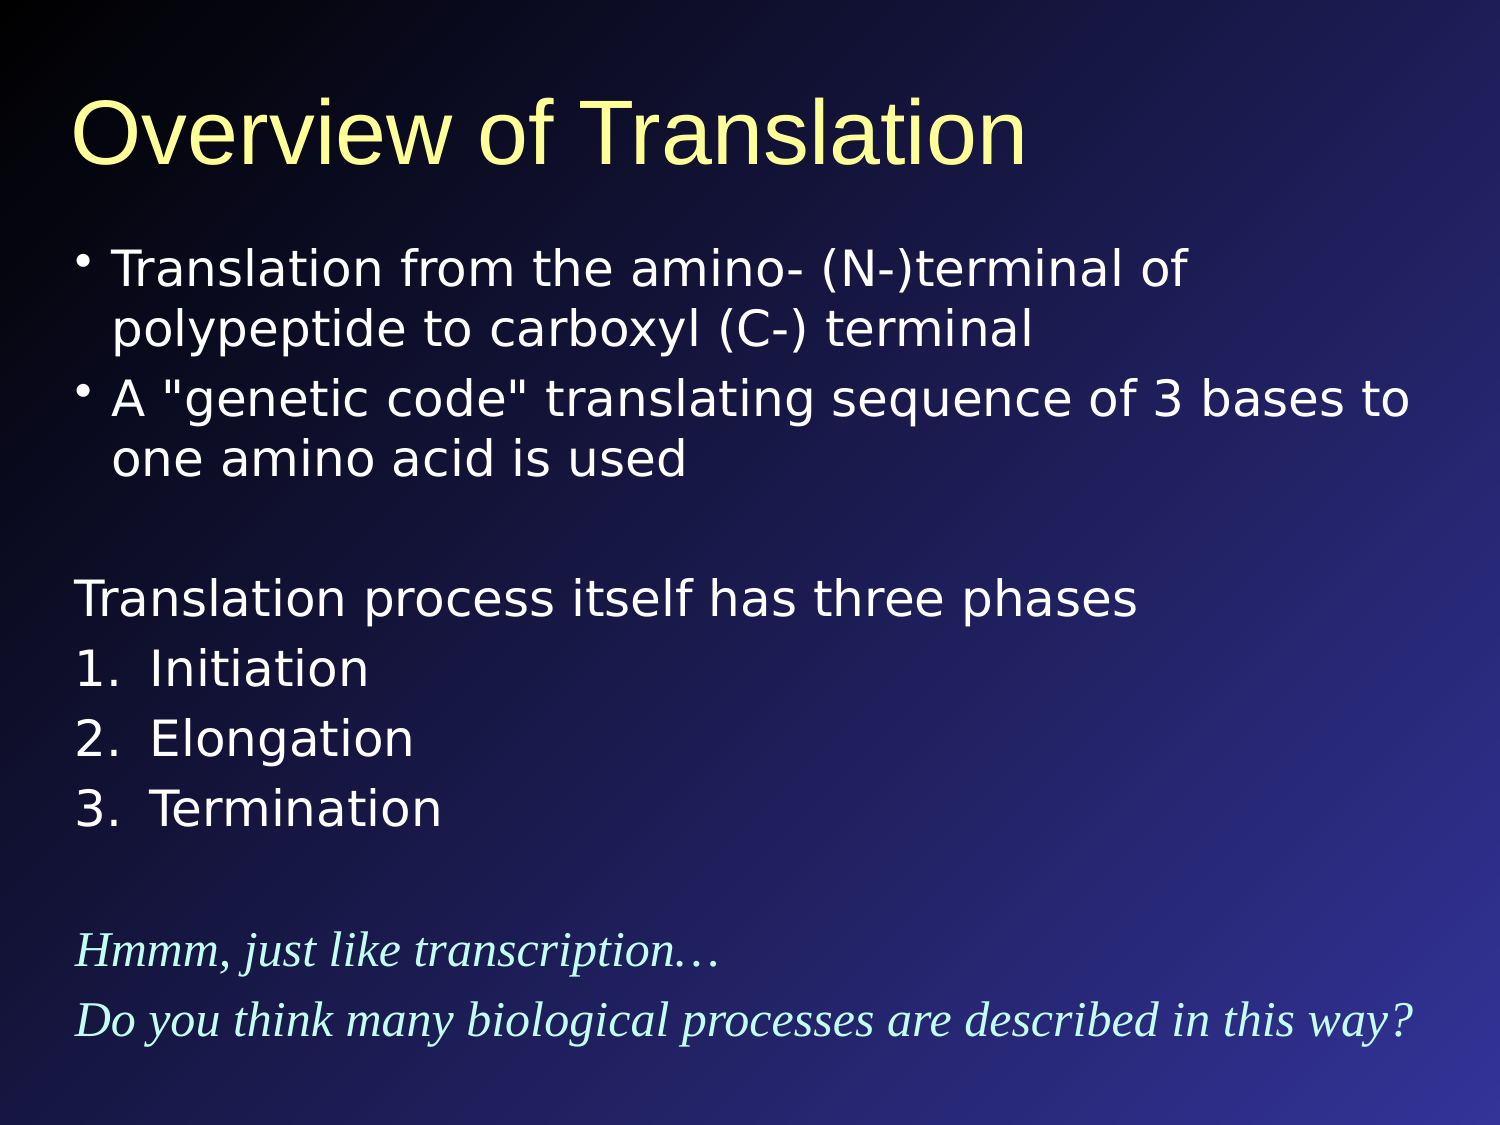

# Overview of Translation
Translation from the amino- (N-)terminal of polypeptide to carboxyl (C-) terminal
A "genetic code" translating sequence of 3 bases to one amino acid is used

Translation process itself has three phases
Initiation
Elongation
Termination

Hmmm, just like transcription…
Do you think many biological processes are described in this way?